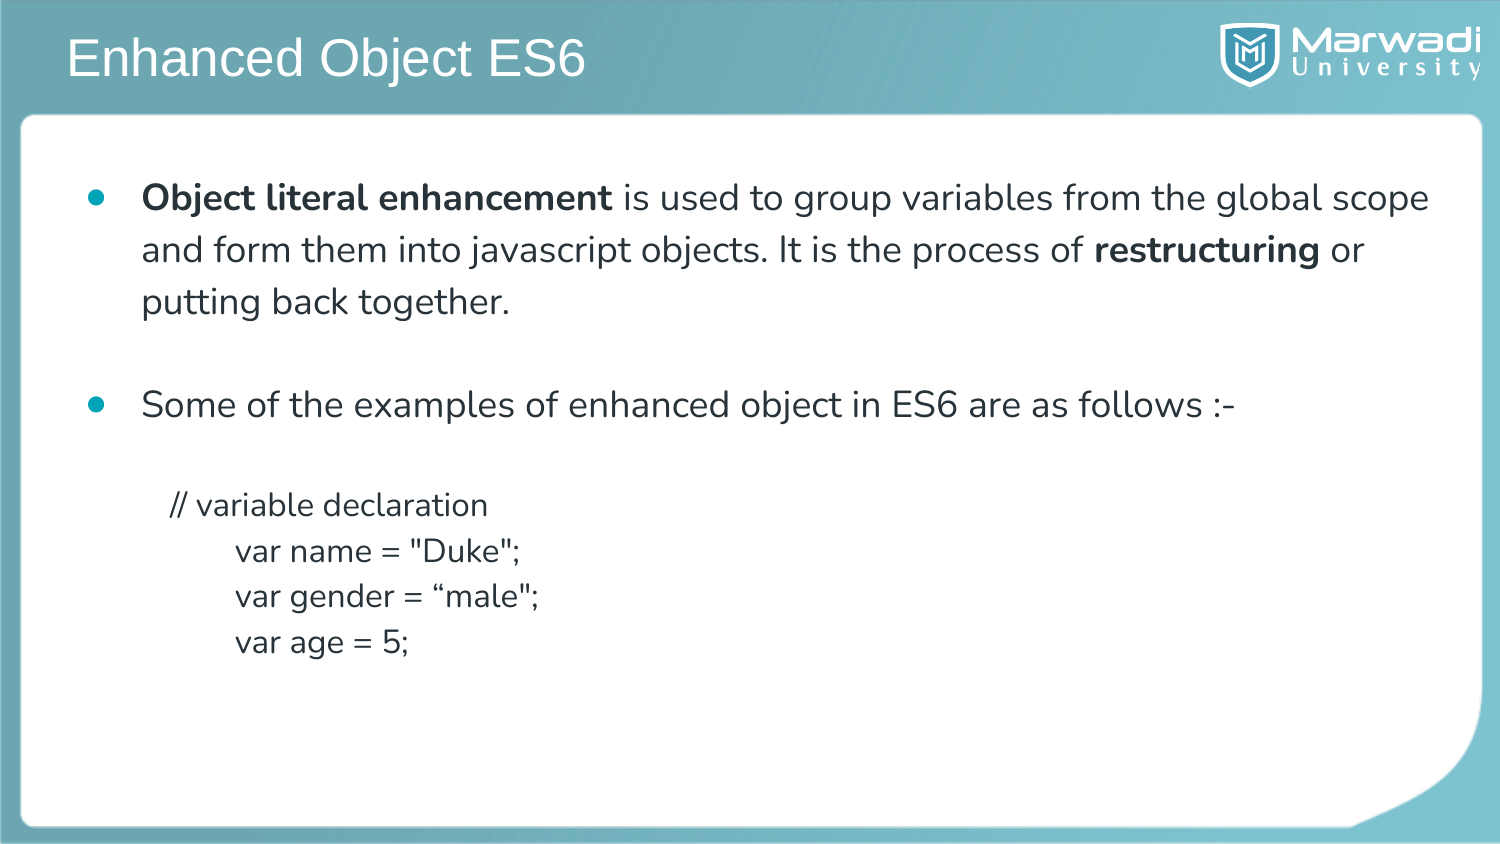

# Enhanced Object ES6
Object literal enhancement is used to group variables from the global scope and form them into javascript objects. It is the process of restructuring or putting back together.

Some of the examples of enhanced object in ES6 are as follows :-

          // variable declaration
	var name = "Duke";
	var gender = “male";
	var age = 5;